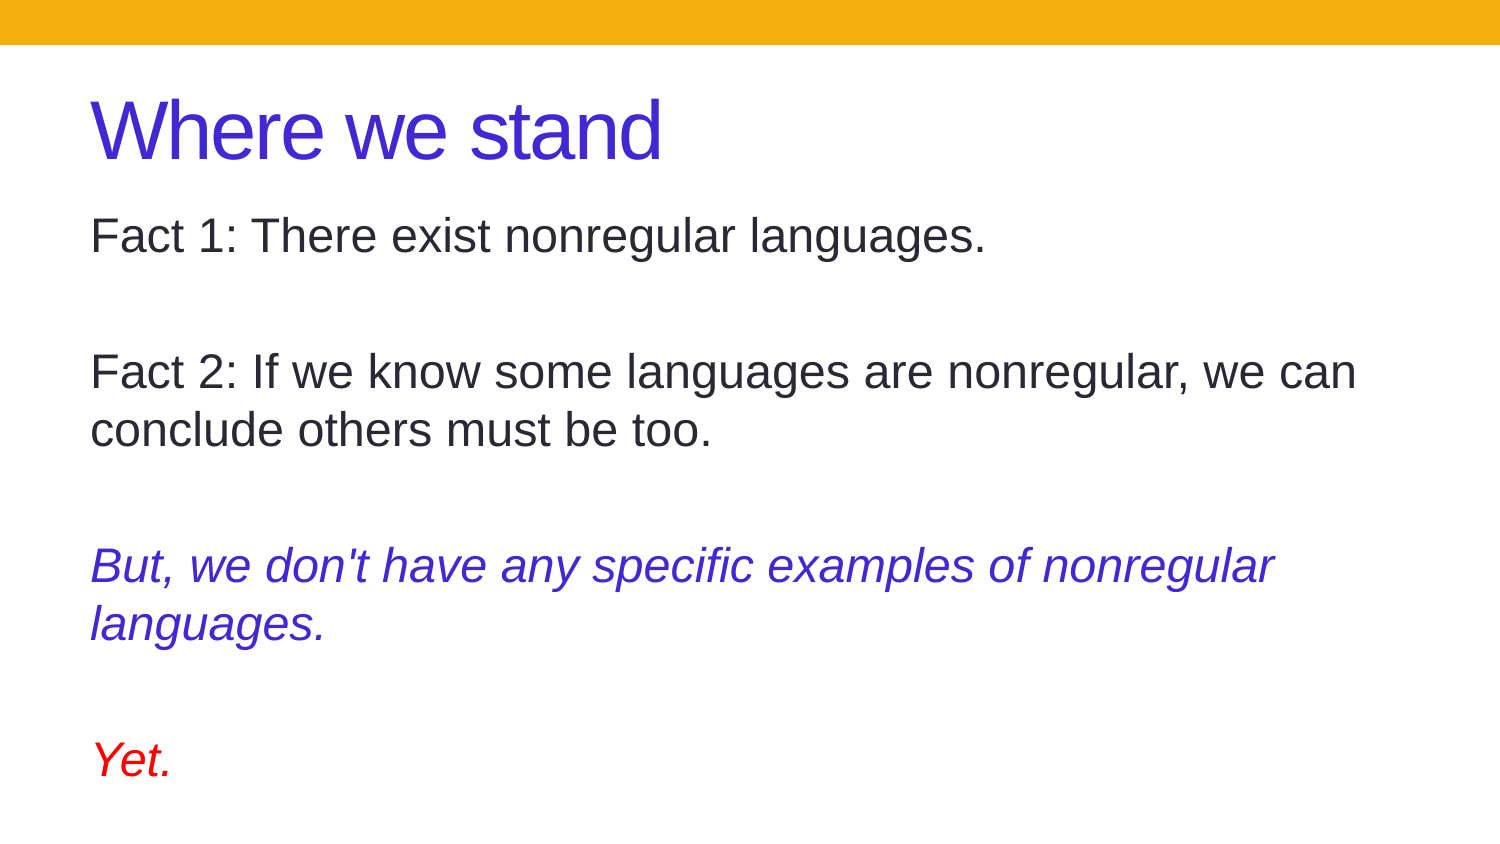

# Where we stand
Fact 1: There exist nonregular languages.

Fact 2: If we know some languages are nonregular, we can conclude others must be too.

But, we don't have any specific examples of nonregular languages.

Yet.